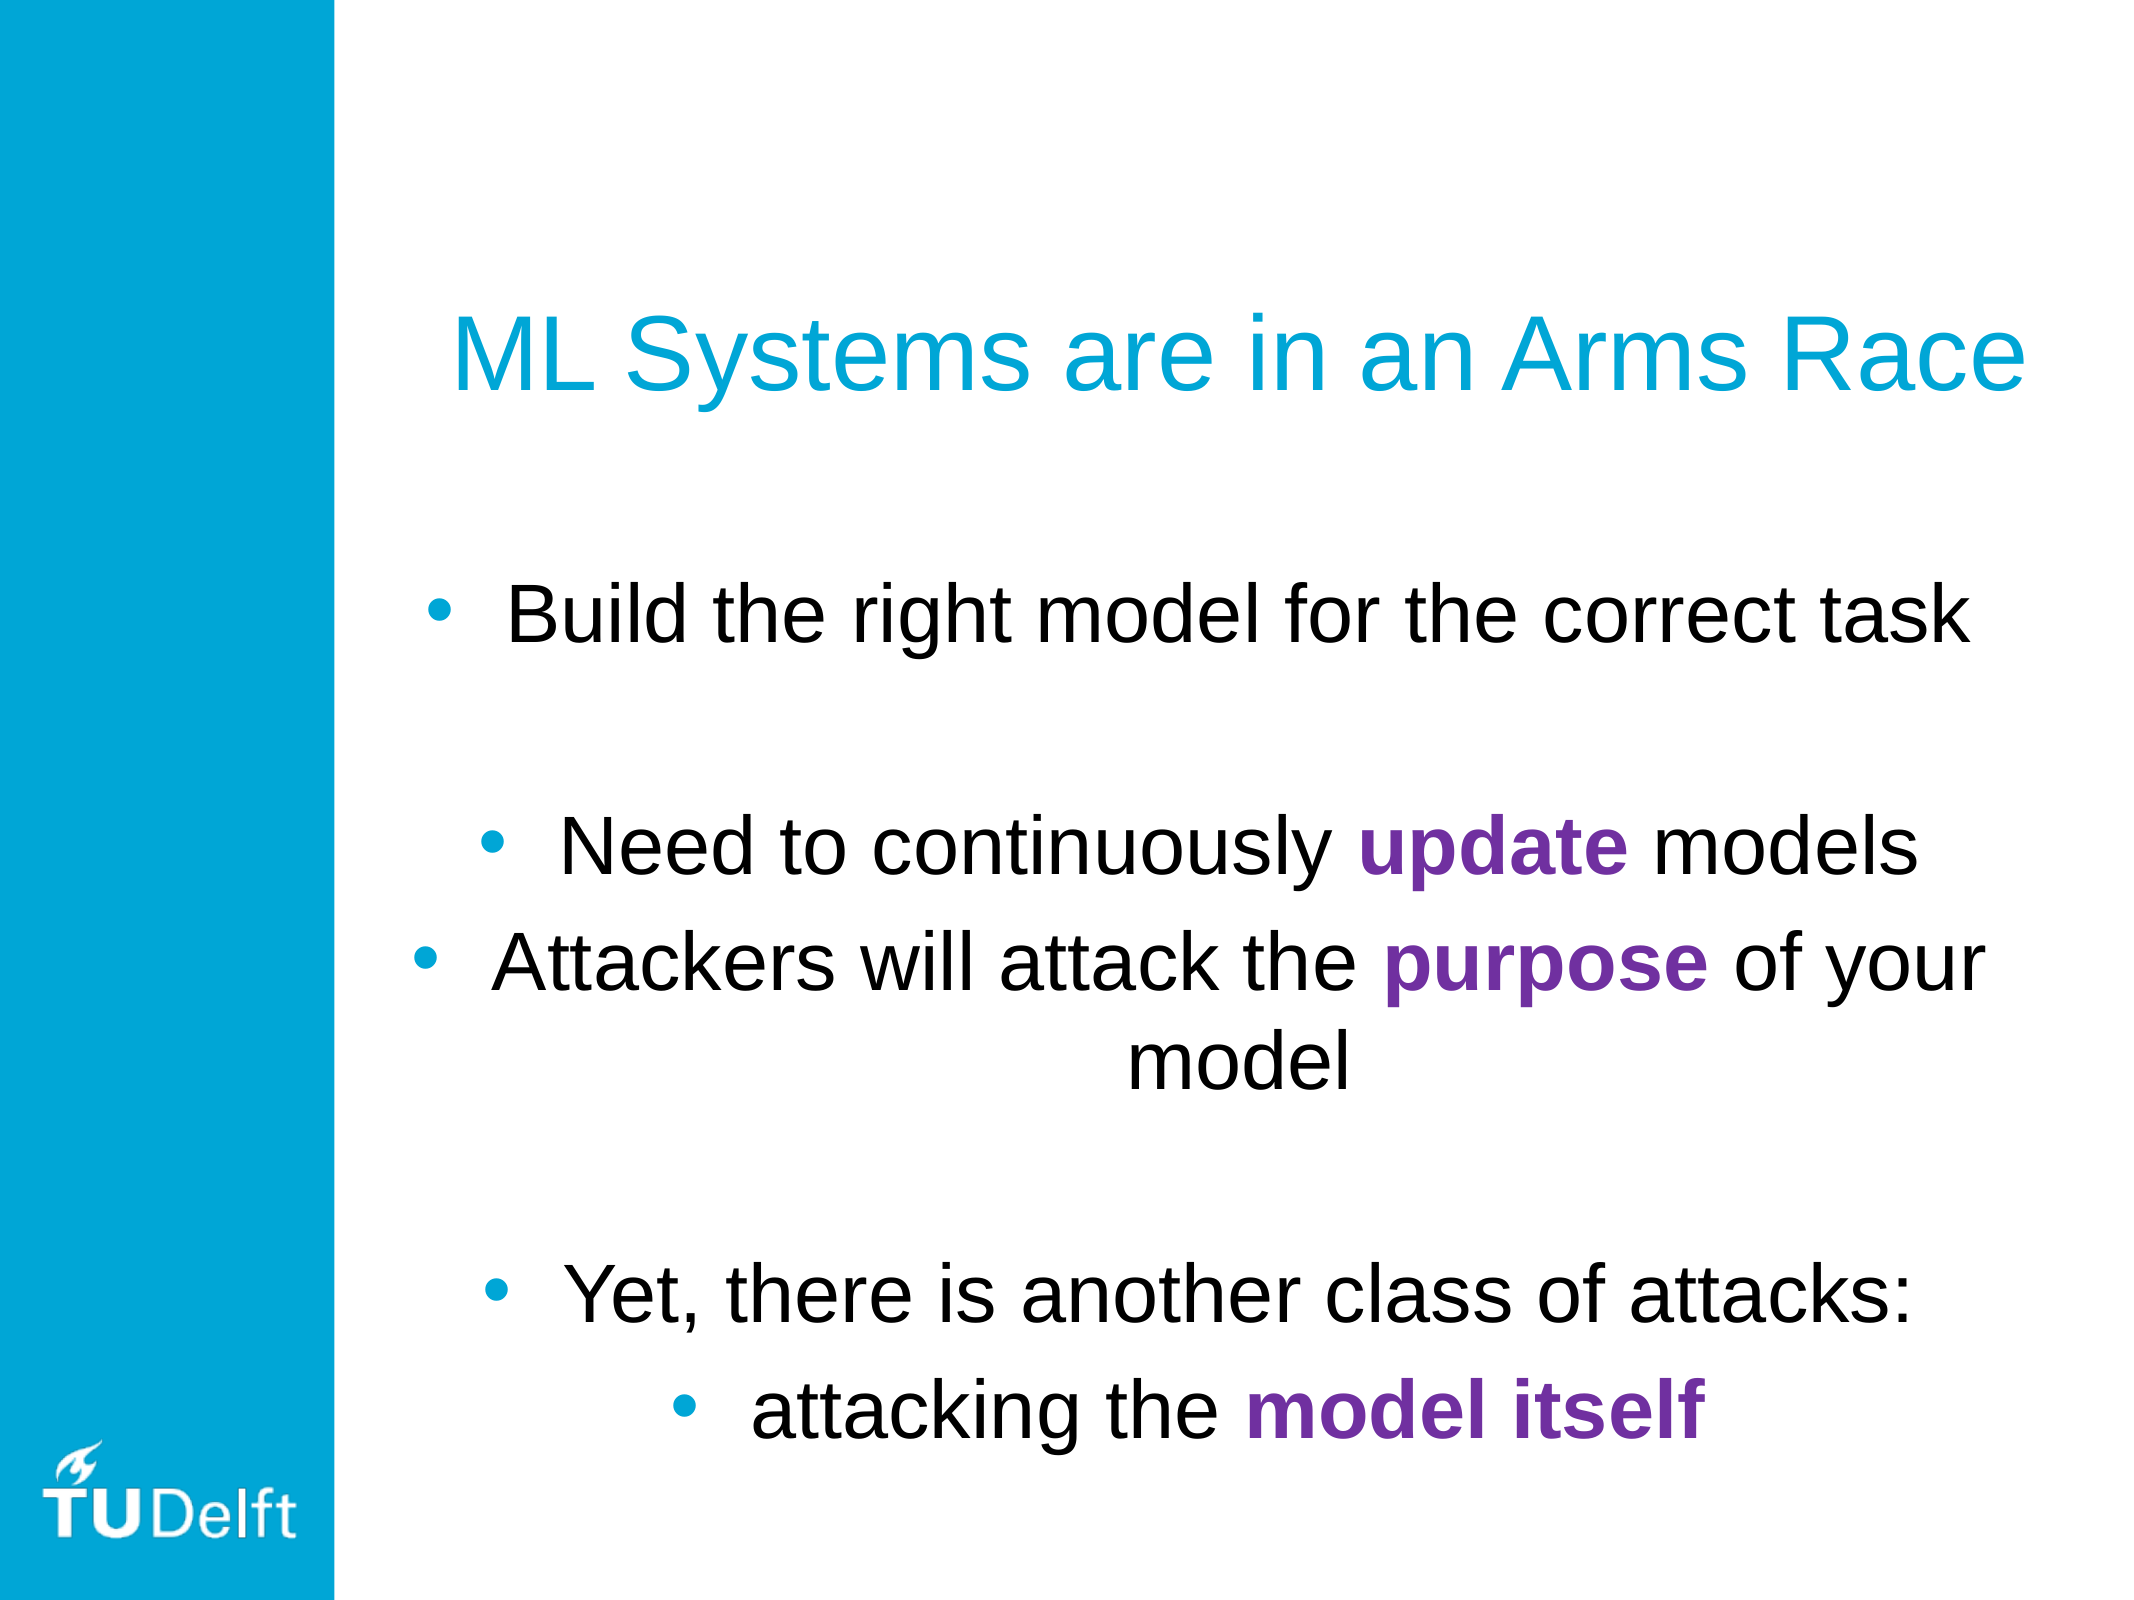

ML Systems are in an Arms Race

Build the right model for the correct task

Need to continuously update models
Attackers will attack the purpose of your model

Yet, there is another class of attacks:
attacking the model itself